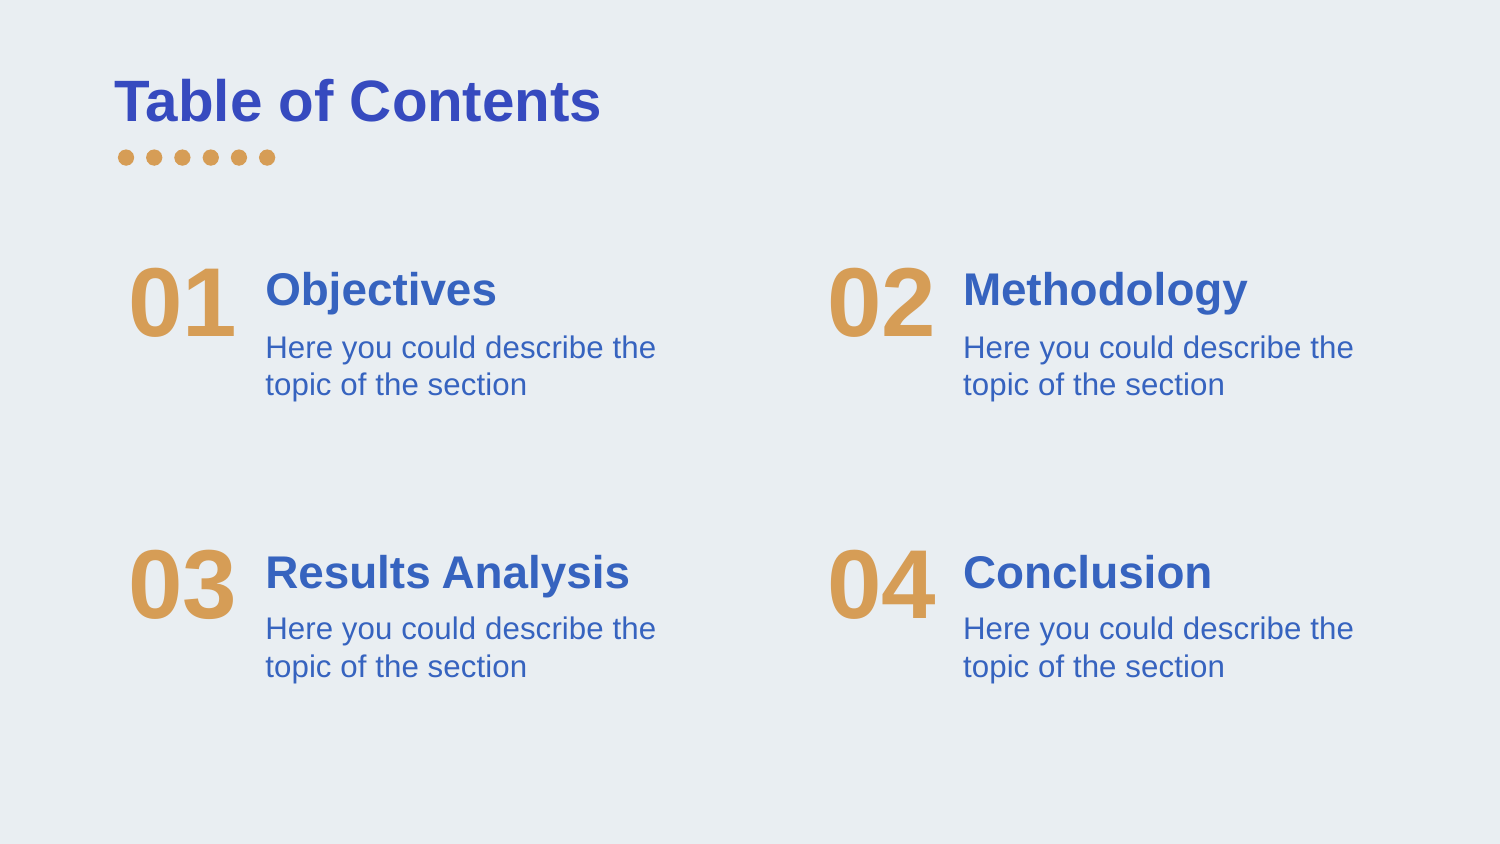

# Table of Contents

01
02
Methodology
Objectives
Here you could describe the topic of the section
Here you could describe the topic of the section
03
04
Results Analysis
Conclusion
Here you could describe the topic of the section
Here you could describe the topic of the section